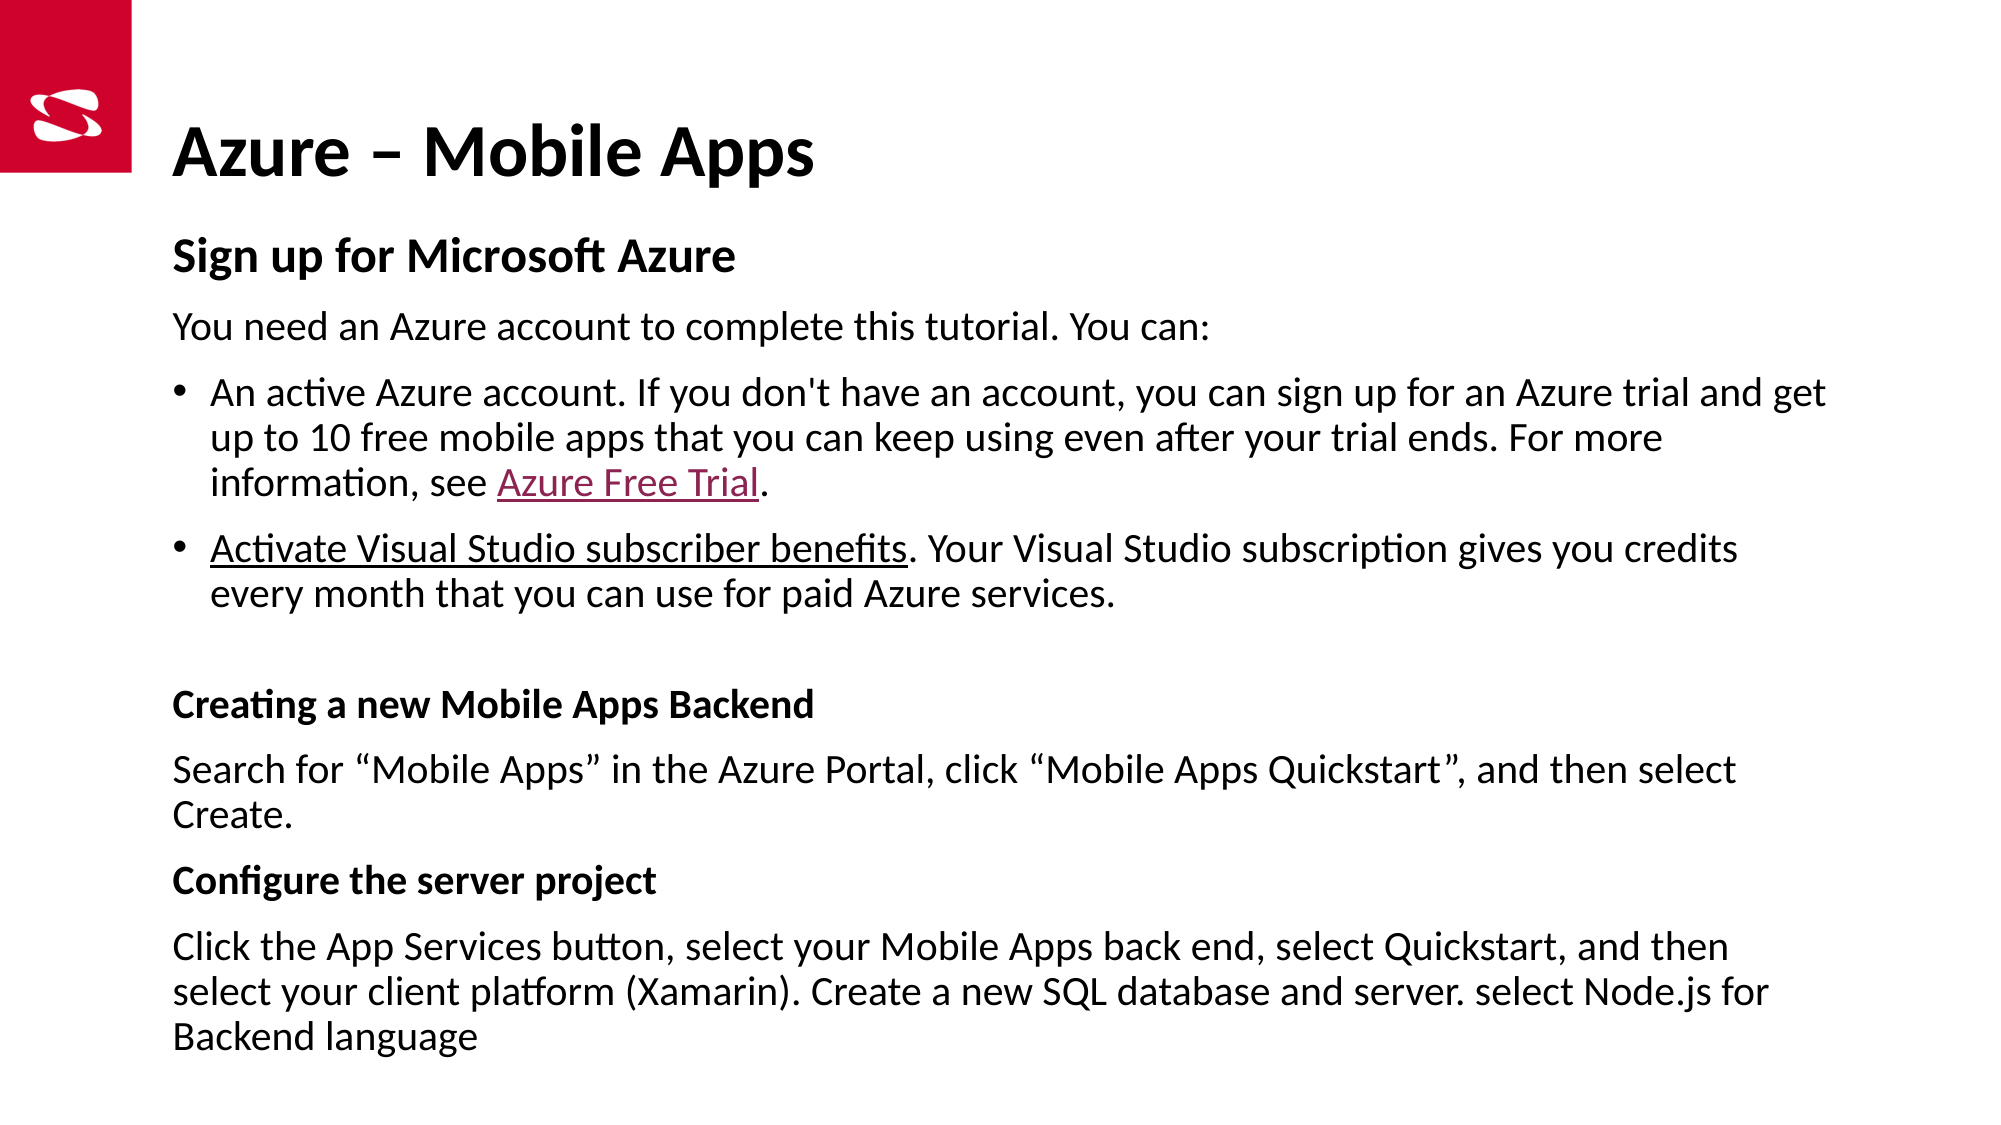

# Azure – Mobile Apps
Sign up for Microsoft Azure
You need an Azure account to complete this tutorial. You can:
An active Azure account. If you don't have an account, you can sign up for an Azure trial and get up to 10 free mobile apps that you can keep using even after your trial ends. For more information, see Azure Free Trial.
Activate Visual Studio subscriber benefits. Your Visual Studio subscription gives you credits every month that you can use for paid Azure services.
Creating a new Mobile Apps Backend
Search for “Mobile Apps” in the Azure Portal, click “Mobile Apps Quickstart”, and then select Create.
Configure the server project
Click the App Services button, select your Mobile Apps back end, select Quickstart, and then select your client platform (Xamarin). Create a new SQL database and server. select Node.js for Backend language